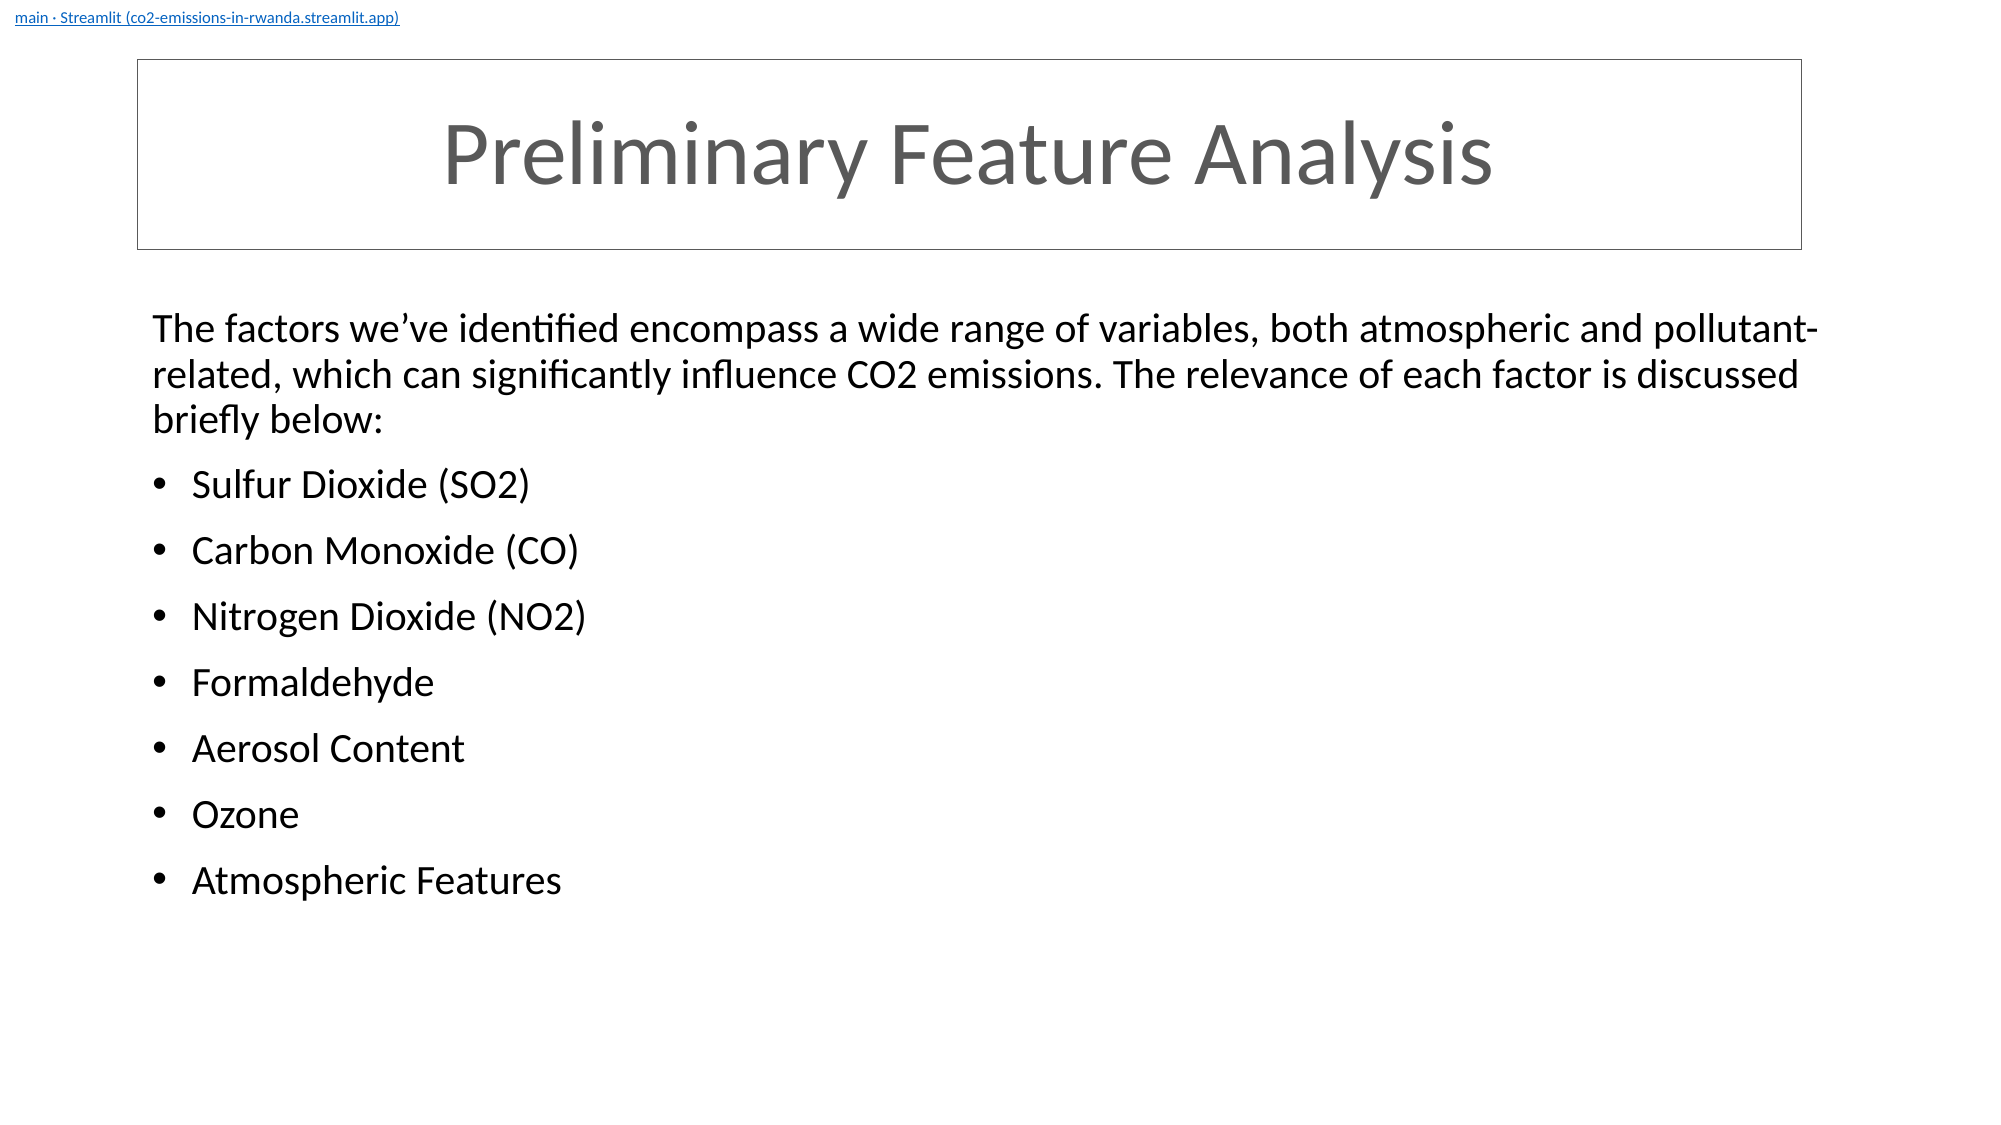

main · Streamlit (co2-emissions-in-rwanda.streamlit.app)
# Preliminary Feature Analysis
The factors we’ve identified encompass a wide range of variables, both atmospheric and pollutant-related, which can significantly influence CO2 emissions. The relevance of each factor is discussed briefly below:
Sulfur Dioxide (SO2)
Carbon Monoxide (CO)
Nitrogen Dioxide (NO2)
Formaldehyde
Aerosol Content
Ozone
Atmospheric Features